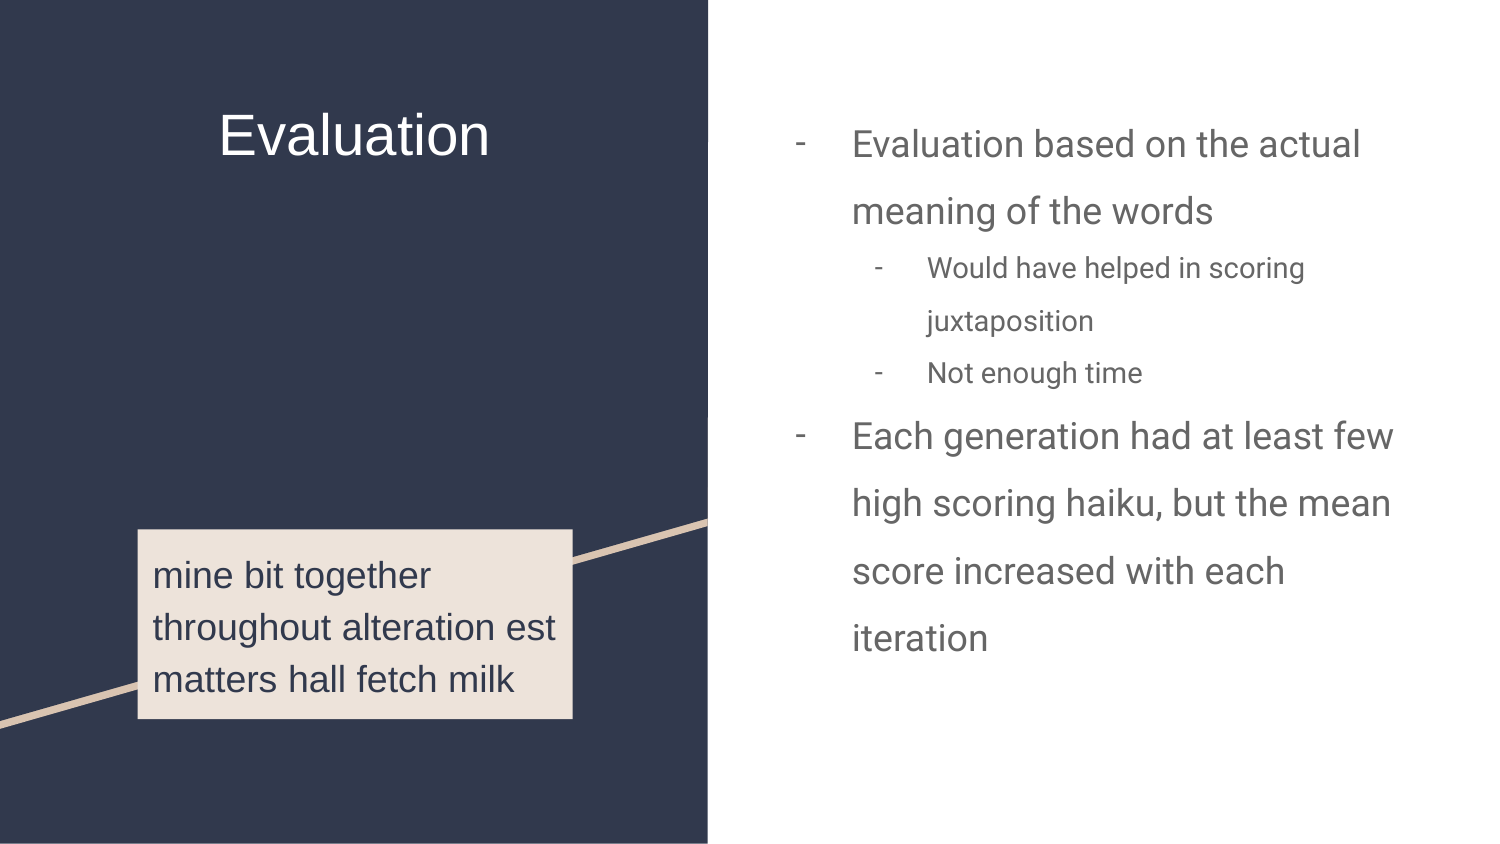

# Evaluation
Evaluation based on the actual meaning of the words
Would have helped in scoring juxtaposition
Not enough time
Each generation had at least few high scoring haiku, but the mean score increased with each iteration
mine bit together
throughout alteration est
matters hall fetch milk